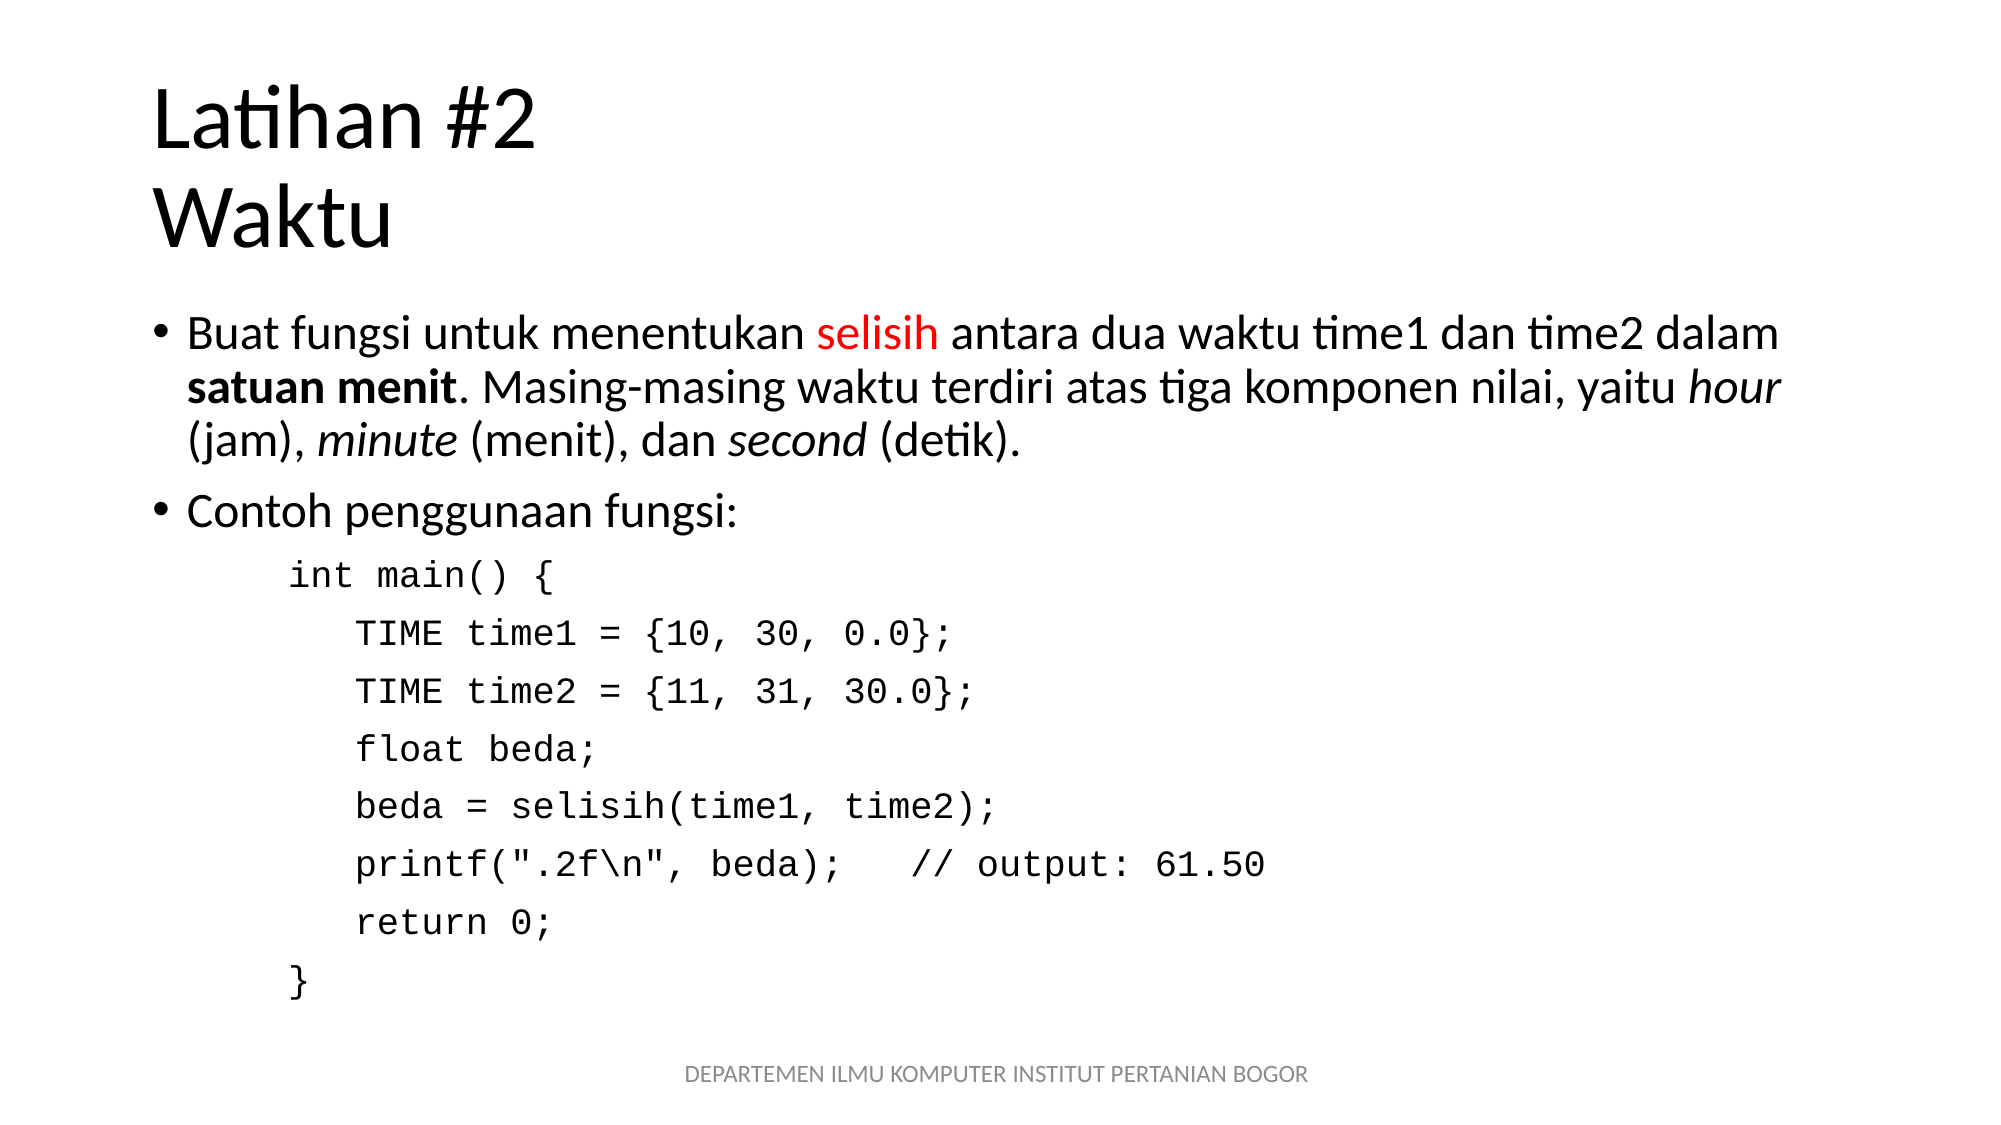

# Latihan #2 Waktu
Buat fungsi untuk menentukan selisih antara dua waktu time1 dan time2 dalam satuan menit. Masing-masing waktu terdiri atas tiga komponen nilai, yaitu hour (jam), minute (menit), dan second (detik).
Contoh penggunaan fungsi:
int main() {
   TIME time1 = {10, 30, 0.0};
   TIME time2 = {11, 31, 30.0};
   float beda;
   beda = selisih(time1, time2);
   printf(".2f\n", beda);   // output: 61.50
   return 0;
}
DEPARTEMEN ILMU KOMPUTER INSTITUT PERTANIAN BOGOR